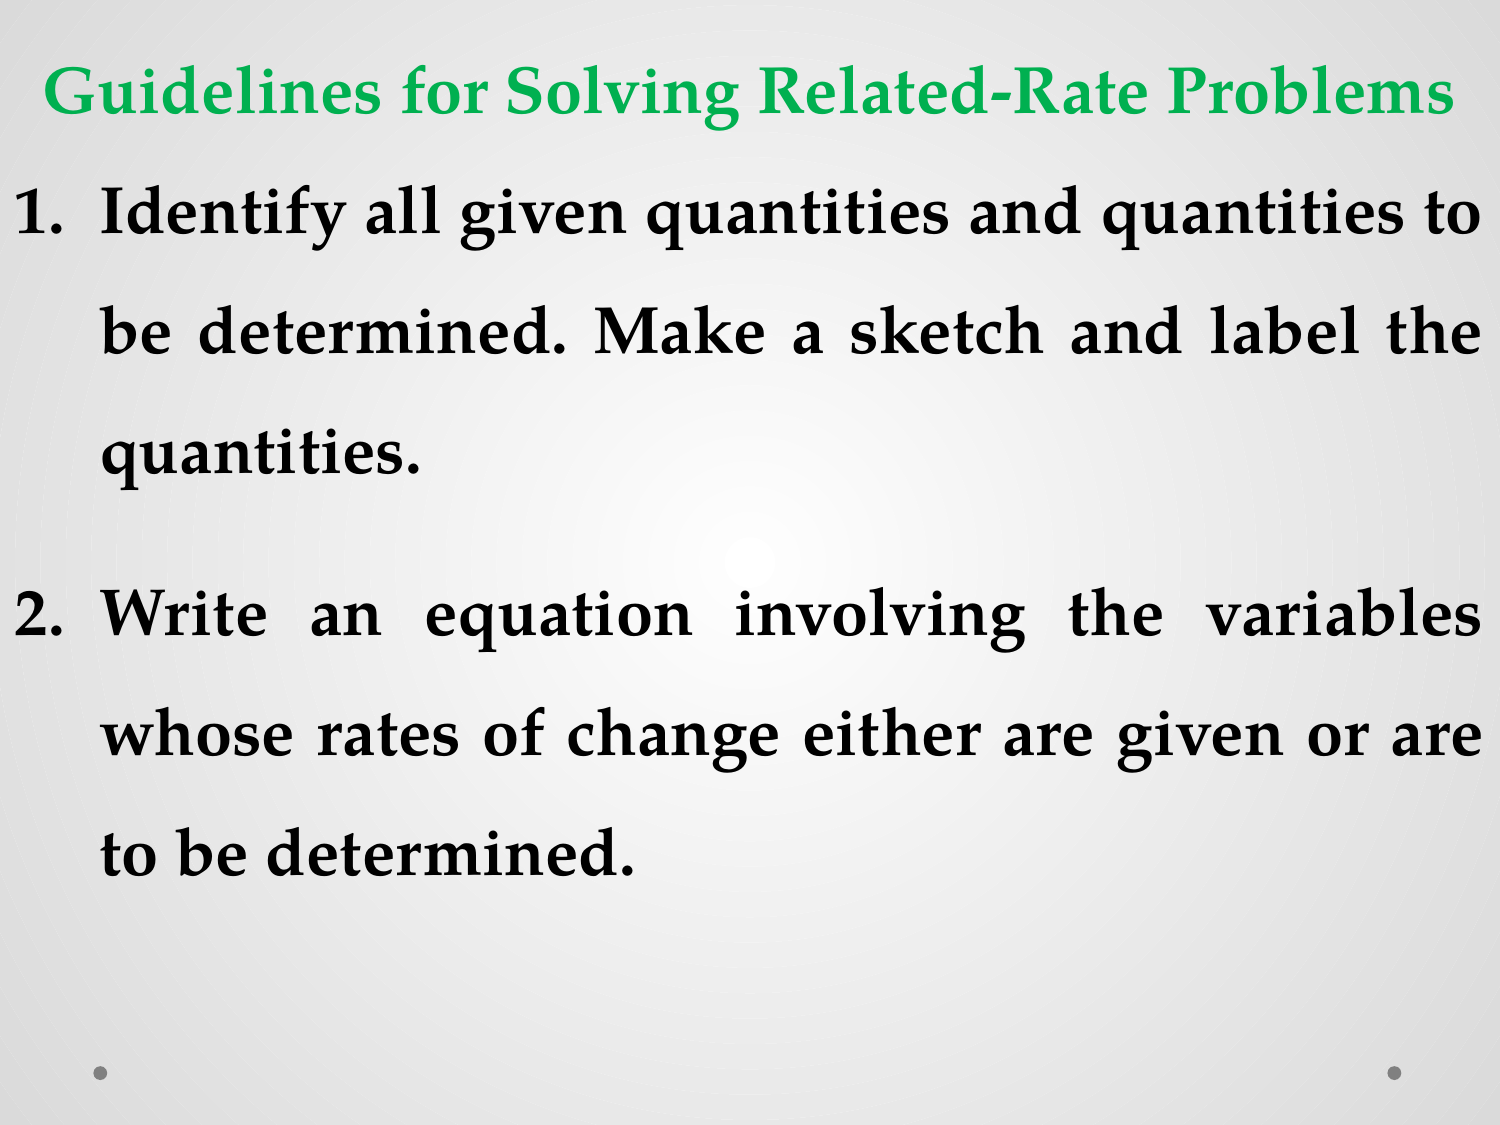

Guidelines for Solving Related-Rate Problems
Identify all given quantities and quantities to be determined. Make a sketch and label the quantities.
Write an equation involving the variables whose rates of change either are given or are to be determined.